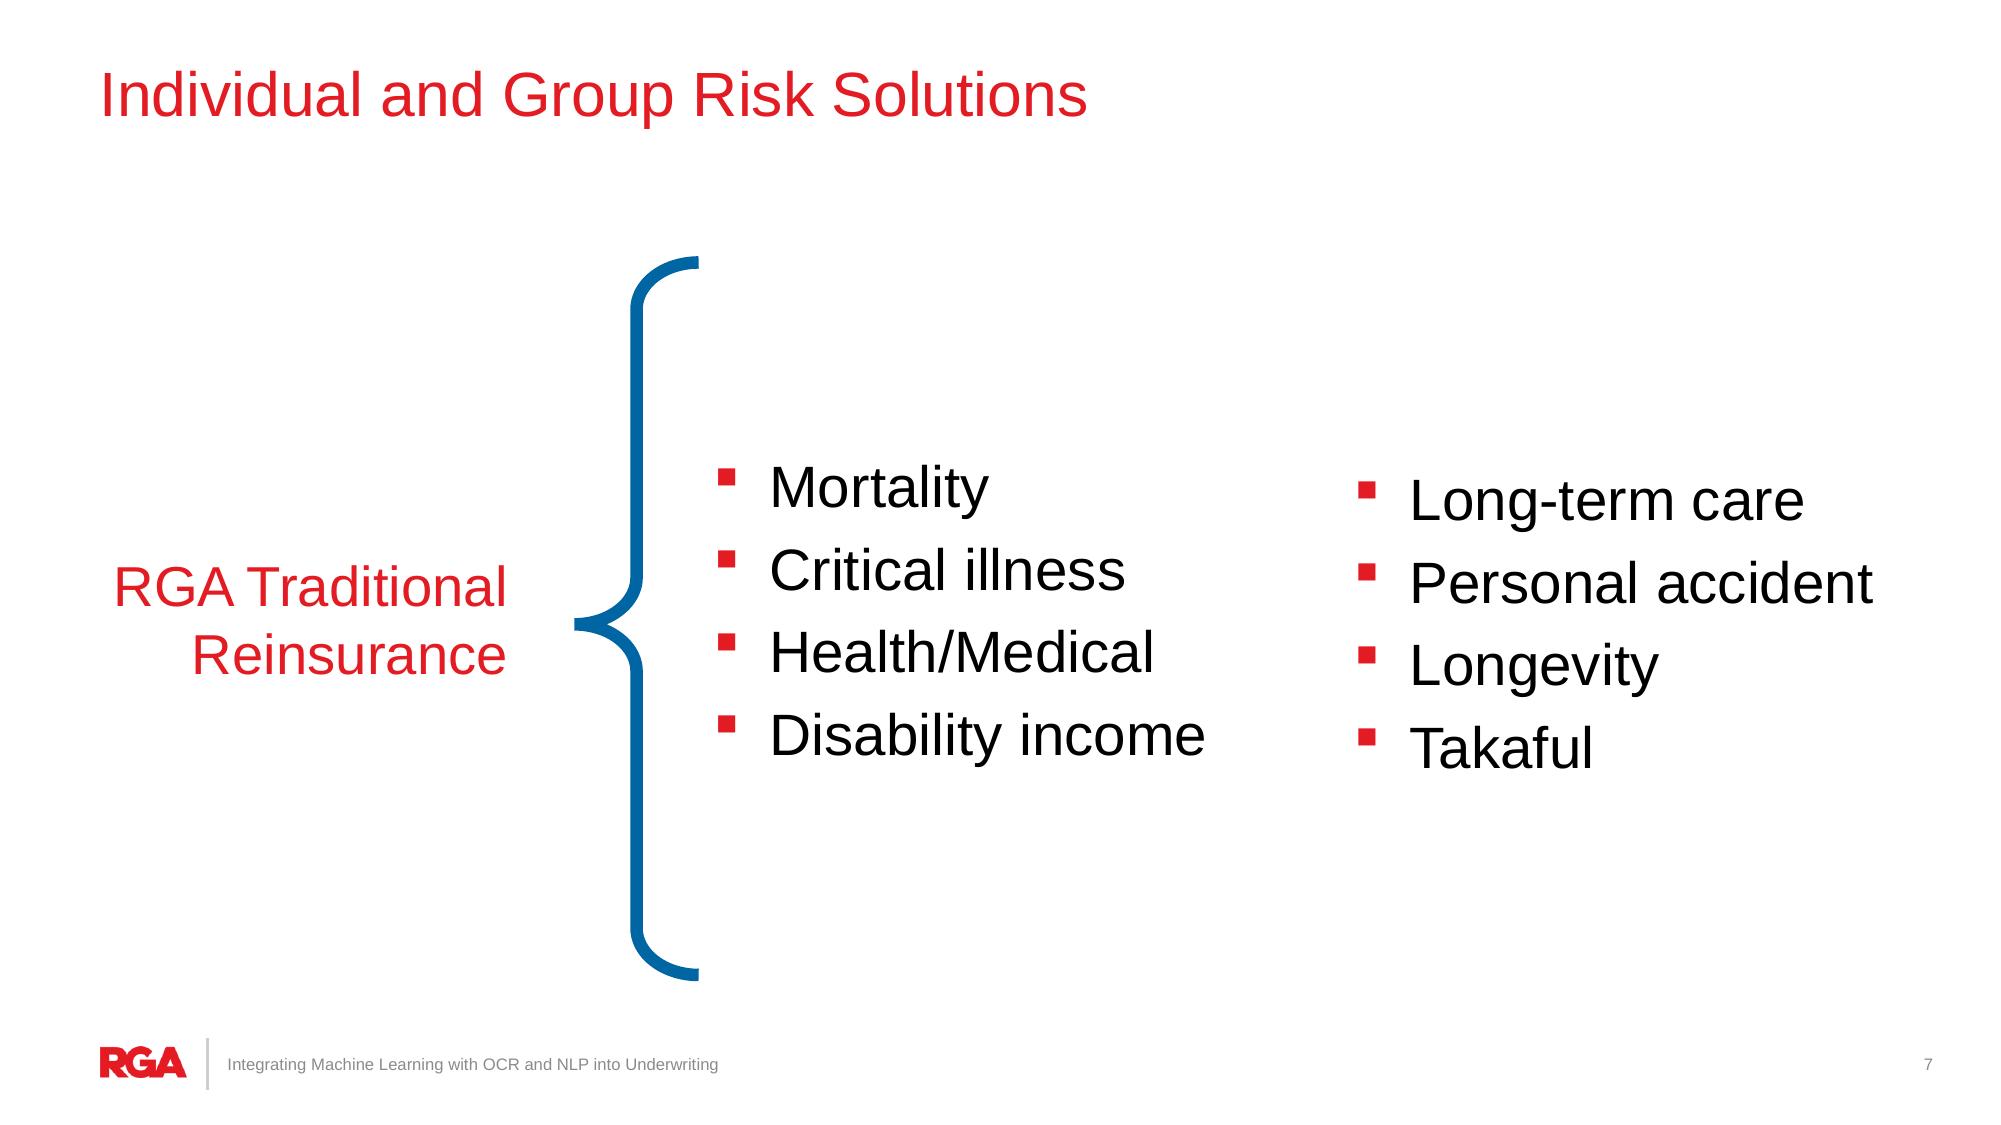

# Individual and Group Risk Solutions
Mortality
Critical illness
Health/Medical
Disability income
Long-term care
Personal accident
Longevity
Takaful

RGA Traditional Reinsurance
Integrating Machine Learning with OCR and NLP into Underwriting
7